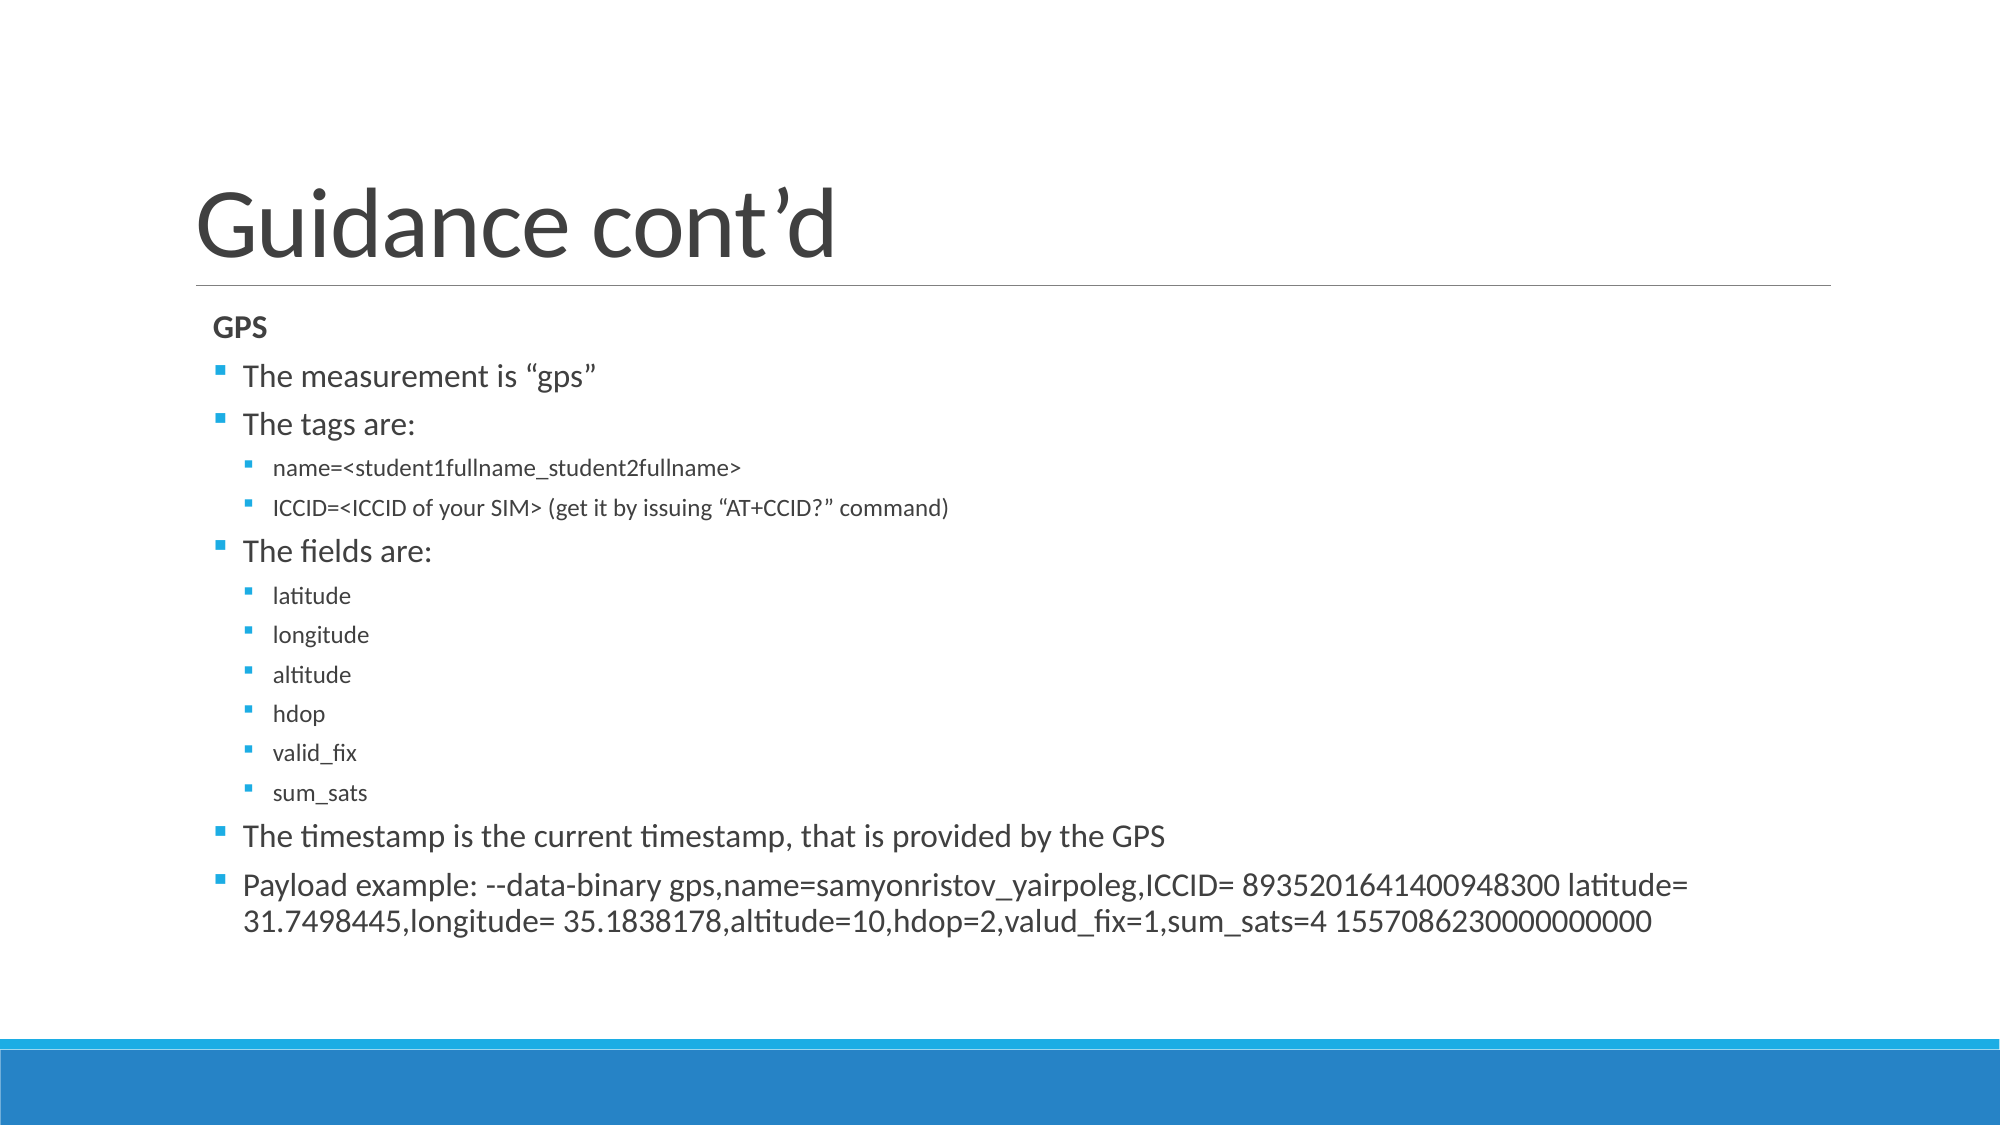

# Guidance cont’d
GPS
The measurement is “gps”
The tags are:
name=<student1fullname_student2fullname>
ICCID=<ICCID of your SIM> (get it by issuing “AT+CCID?” command)
The fields are:
latitude
longitude
altitude
hdop
valid_fix
sum_sats
The timestamp is the current timestamp, that is provided by the GPS
Payload example: --data-binary gps,name=samyonristov_yairpoleg,ICCID= 8935201641400948300 latitude= 31.7498445,longitude= 35.1838178,altitude=10,hdop=2,valud_fix=1,sum_sats=4 1557086230000000000